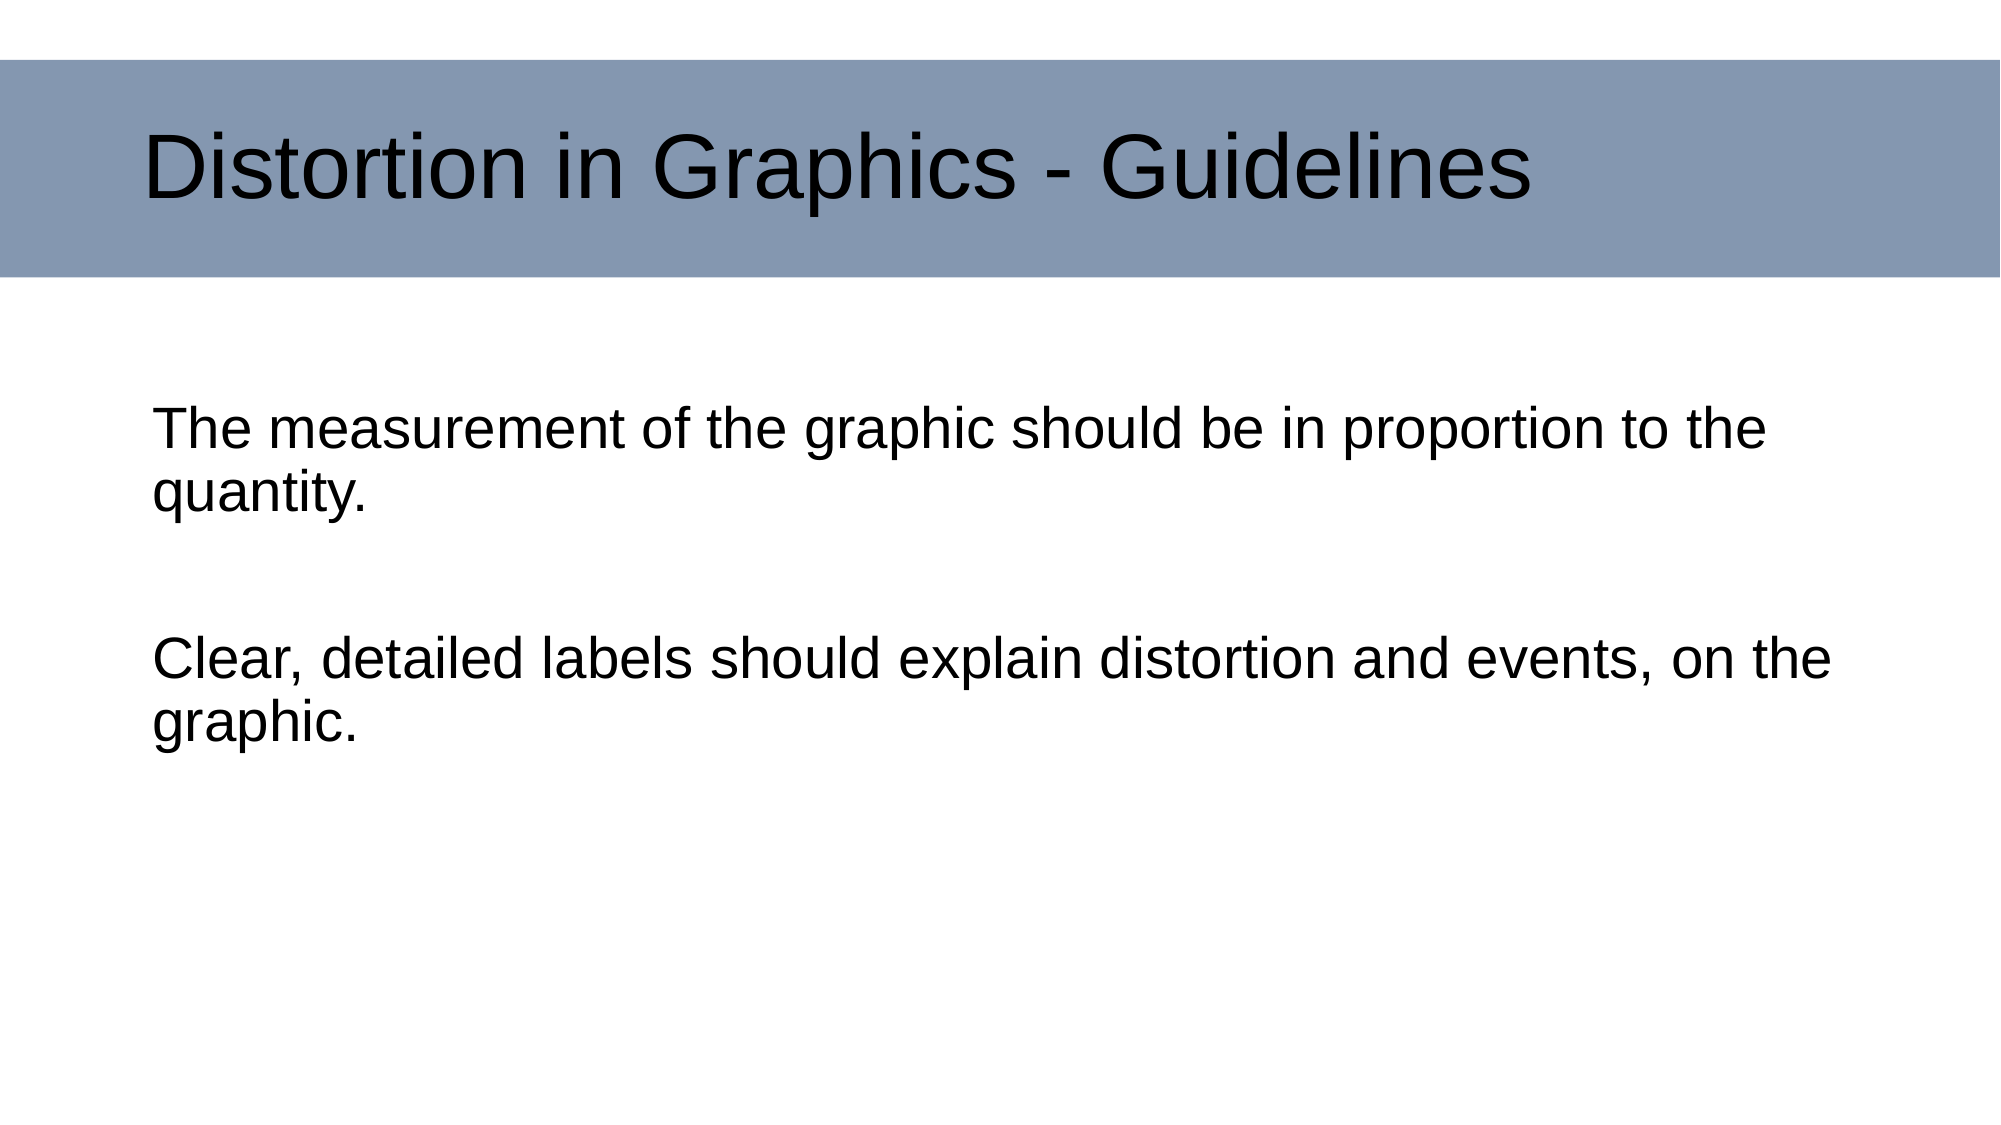

# Distortion in Graphics - Guidelines

The measurement of the graphic should be in proportion to the quantity.

Clear, detailed labels should explain distortion and events, on the graphic.